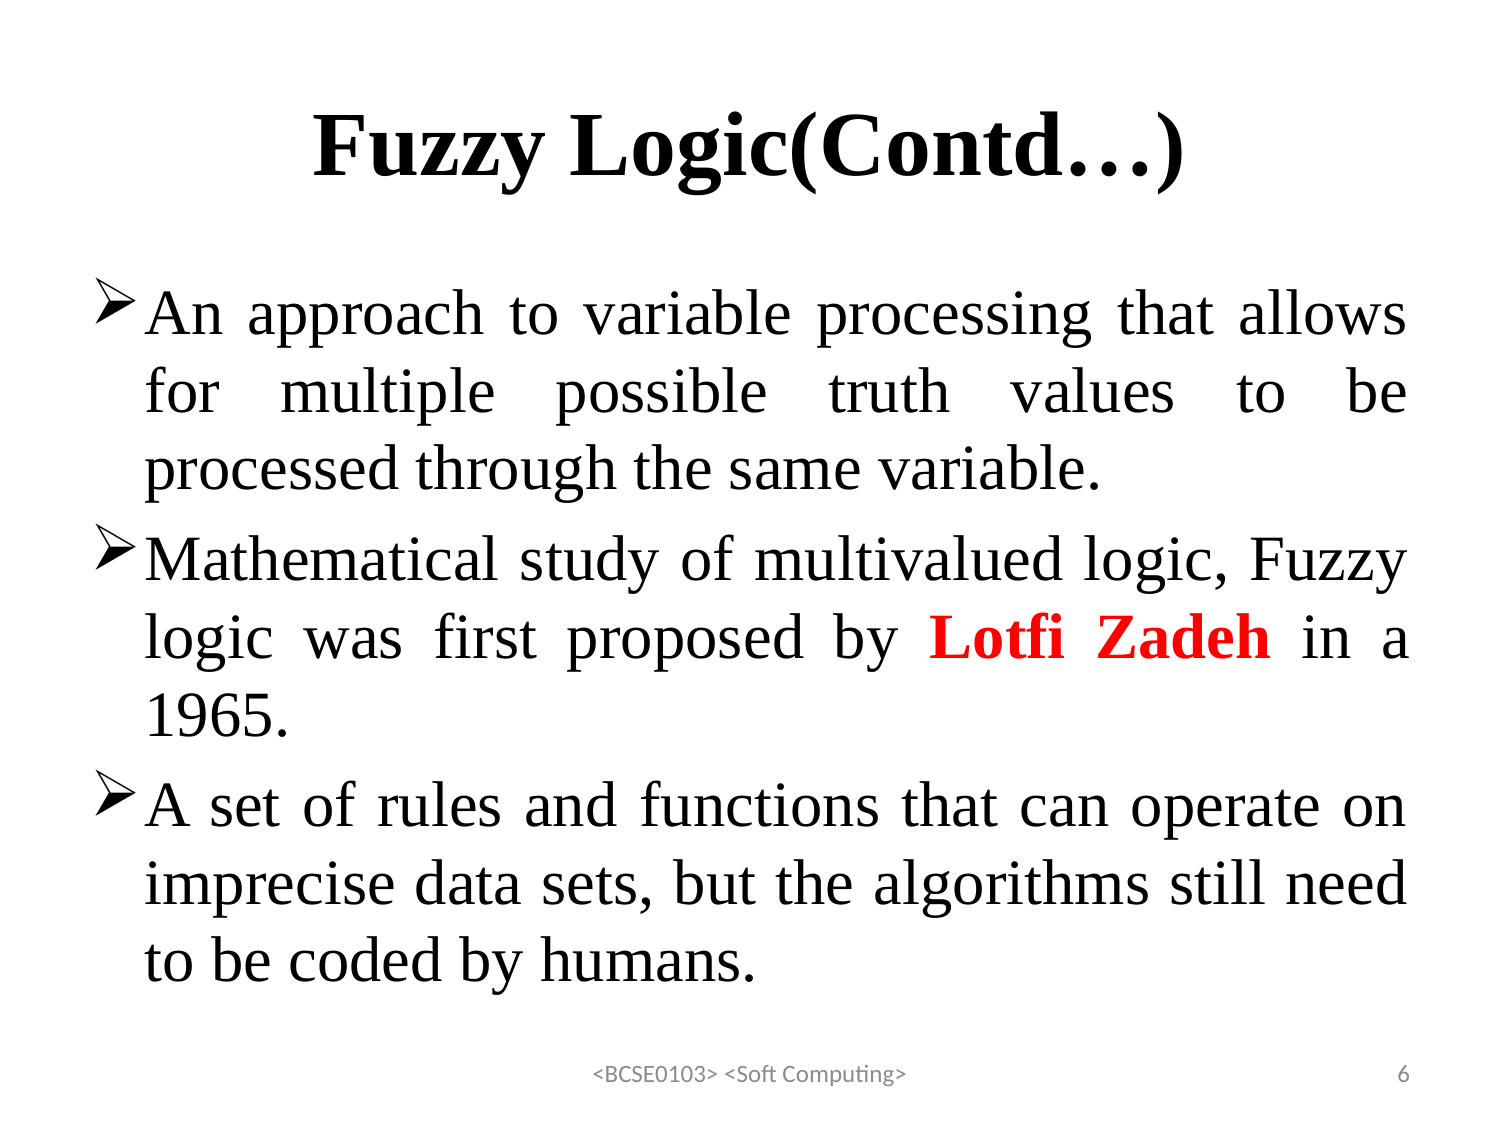

# Fuzzy Logic(Contd…)
An approach to variable processing that allows for multiple possible truth values to be processed through the same variable.
Mathematical study of multivalued logic, Fuzzy logic was first proposed by Lotfi Zadeh in a 1965.
A set of rules and functions that can operate on imprecise data sets, but the algorithms still need to be coded by humans.

<BCSE0103> <Soft Computing>
6